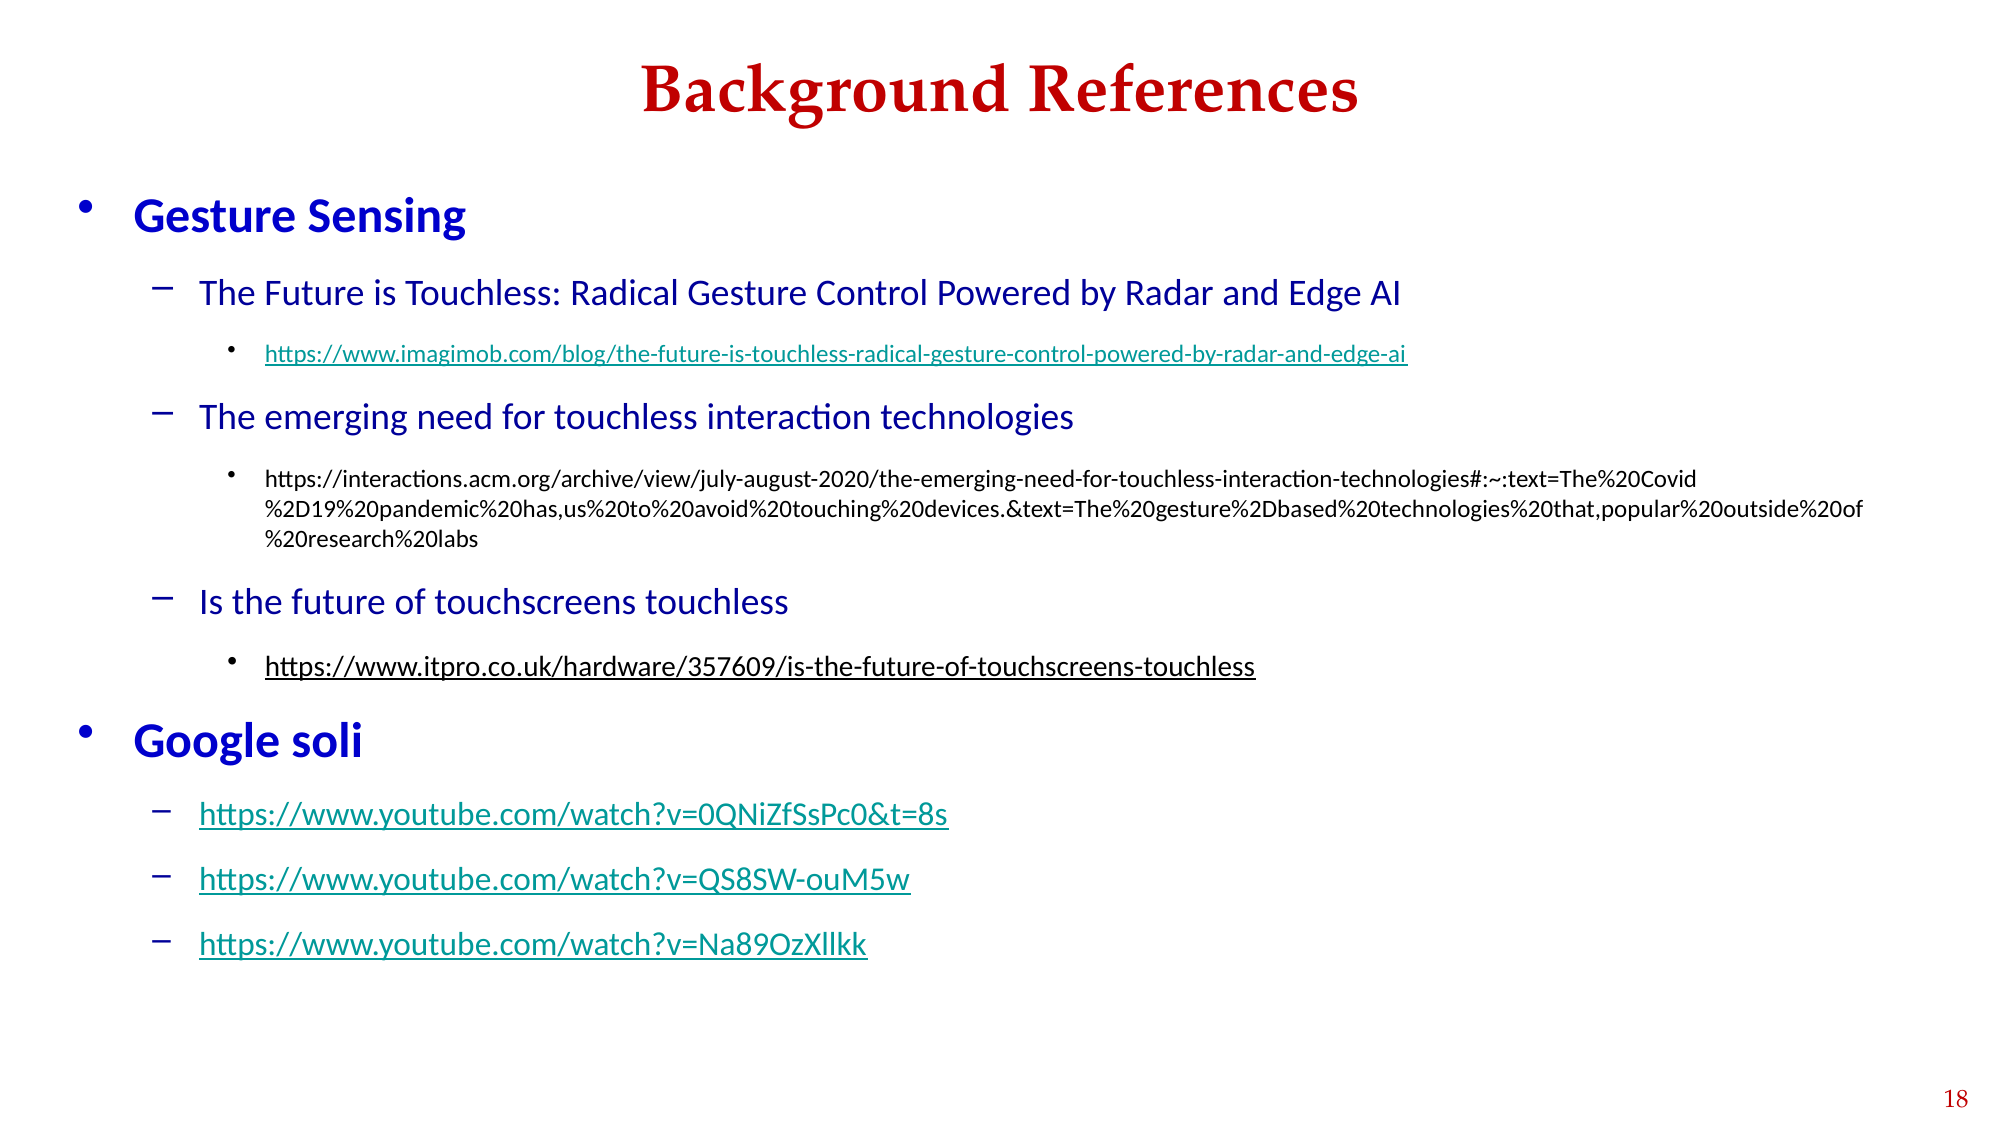

# Background References
Gesture Sensing
The Future is Touchless: Radical Gesture Control Powered by Radar and Edge AI
https://www.imagimob.com/blog/the-future-is-touchless-radical-gesture-control-powered-by-radar-and-edge-ai
The emerging need for touchless interaction technologies
https://interactions.acm.org/archive/view/july-august-2020/the-emerging-need-for-touchless-interaction-technologies#:~:text=The%20Covid%2D19%20pandemic%20has,us%20to%20avoid%20touching%20devices.&text=The%20gesture%2Dbased%20technologies%20that,popular%20outside%20of%20research%20labs
Is the future of touchscreens touchless
https://www.itpro.co.uk/hardware/357609/is-the-future-of-touchscreens-touchless
Google soli
https://www.youtube.com/watch?v=0QNiZfSsPc0&t=8s
https://www.youtube.com/watch?v=QS8SW-ouM5w
https://www.youtube.com/watch?v=Na89OzXllkk